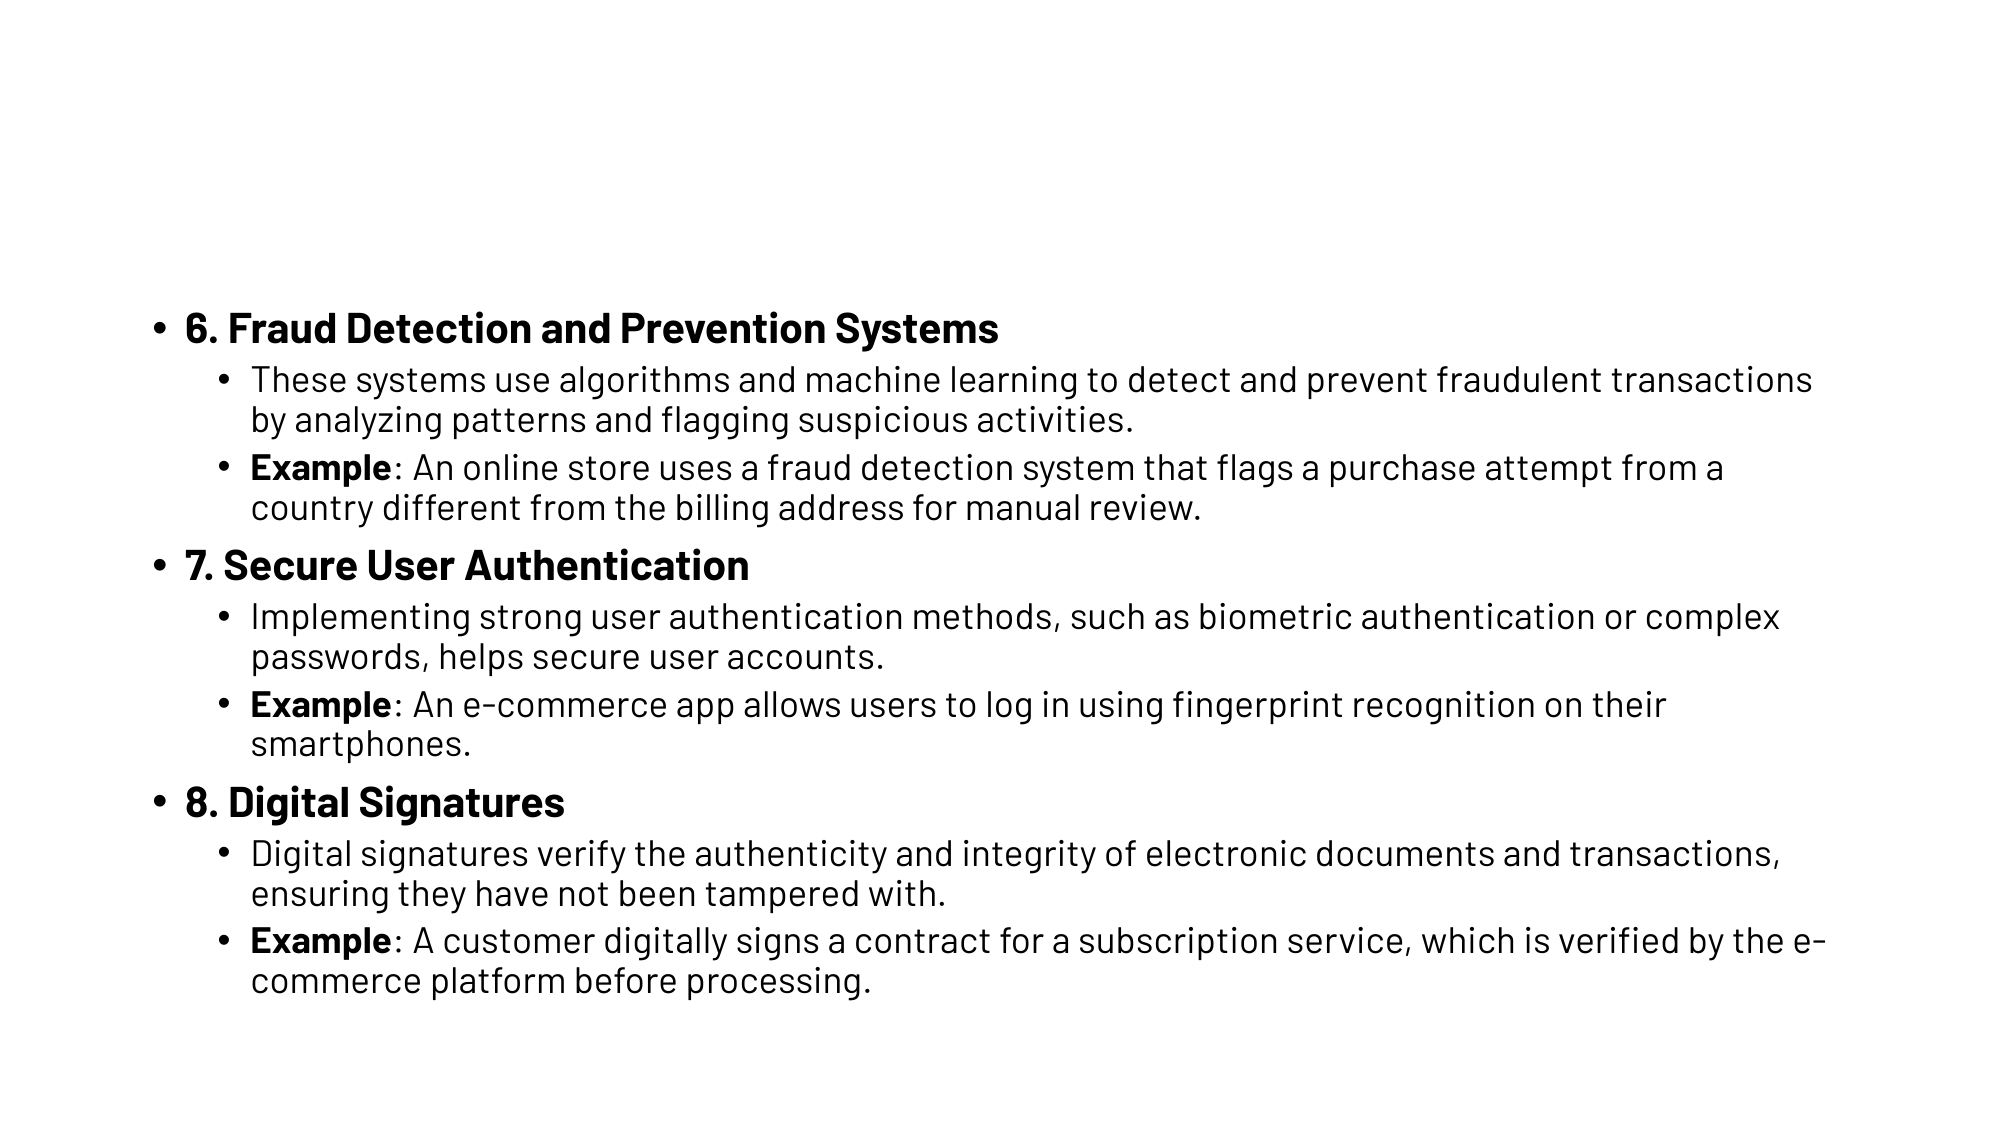

#
6. Fraud Detection and Prevention Systems
These systems use algorithms and machine learning to detect and prevent fraudulent transactions by analyzing patterns and flagging suspicious activities.
Example: An online store uses a fraud detection system that flags a purchase attempt from a country different from the billing address for manual review.
7. Secure User Authentication
Implementing strong user authentication methods, such as biometric authentication or complex passwords, helps secure user accounts.
Example: An e-commerce app allows users to log in using fingerprint recognition on their smartphones.
8. Digital Signatures
Digital signatures verify the authenticity and integrity of electronic documents and transactions, ensuring they have not been tampered with.
Example: A customer digitally signs a contract for a subscription service, which is verified by the e-commerce platform before processing.